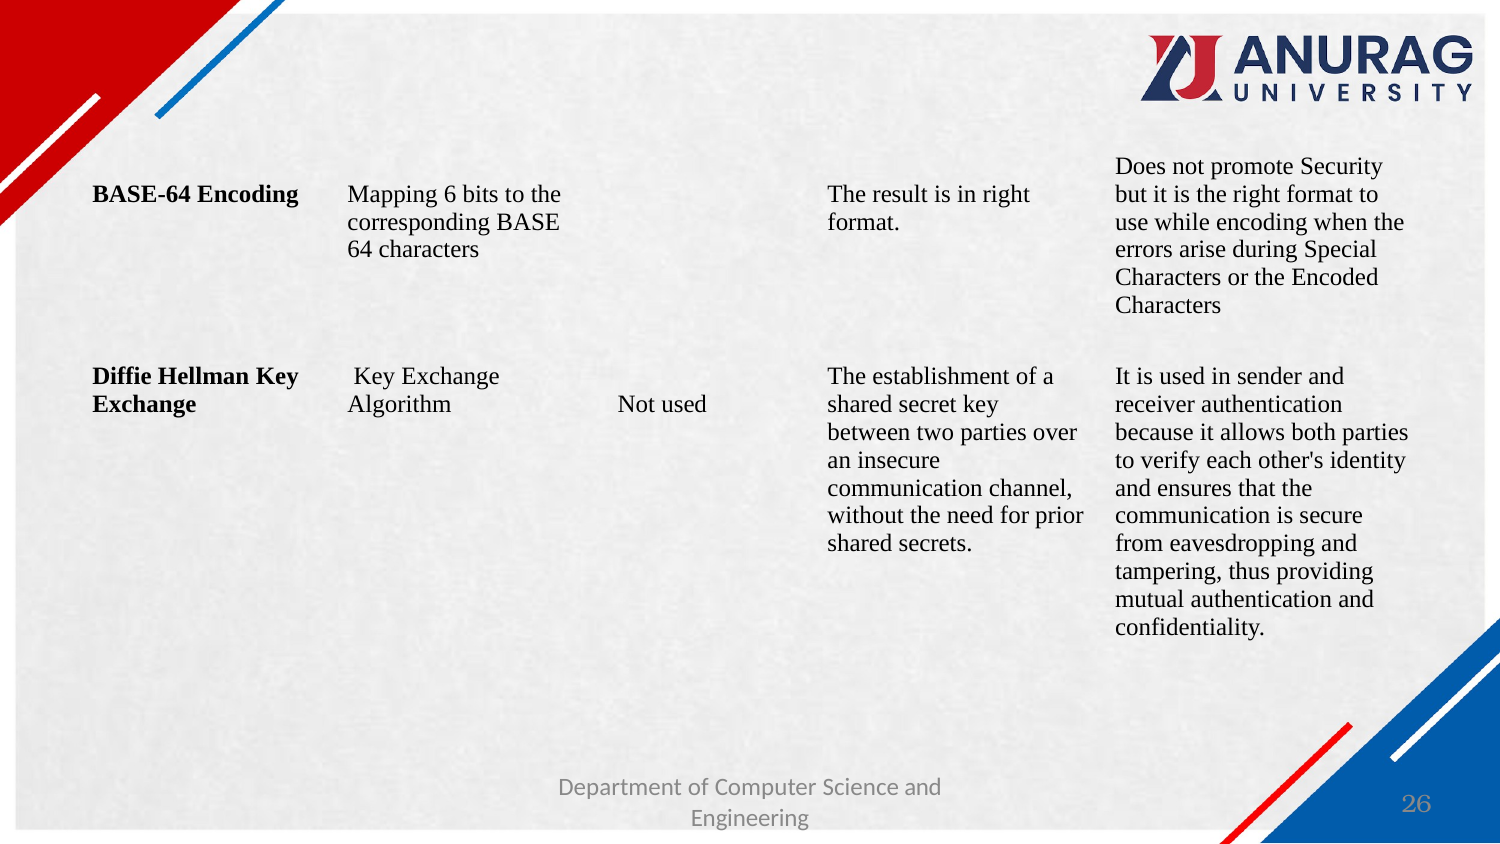

| BASE-64 Encoding | Mapping 6 bits to the corresponding BASE 64 characters |  | The result is in right format. | Does not promote Security but it is the right format to use while encoding when the errors arise during Special Characters or the Encoded Characters |
| --- | --- | --- | --- | --- |
| Diffie Hellman Key Exchange | Key Exchange Algorithm | Not used | The establishment of a shared secret key between two parties over an insecure communication channel, without the need for prior shared secrets. | It is used in sender and receiver authentication because it allows both parties to verify each other's identity and ensures that the communication is secure from eavesdropping and tampering, thus providing mutual authentication and confidentiality. |
Department of Computer Science and
Engineering
26